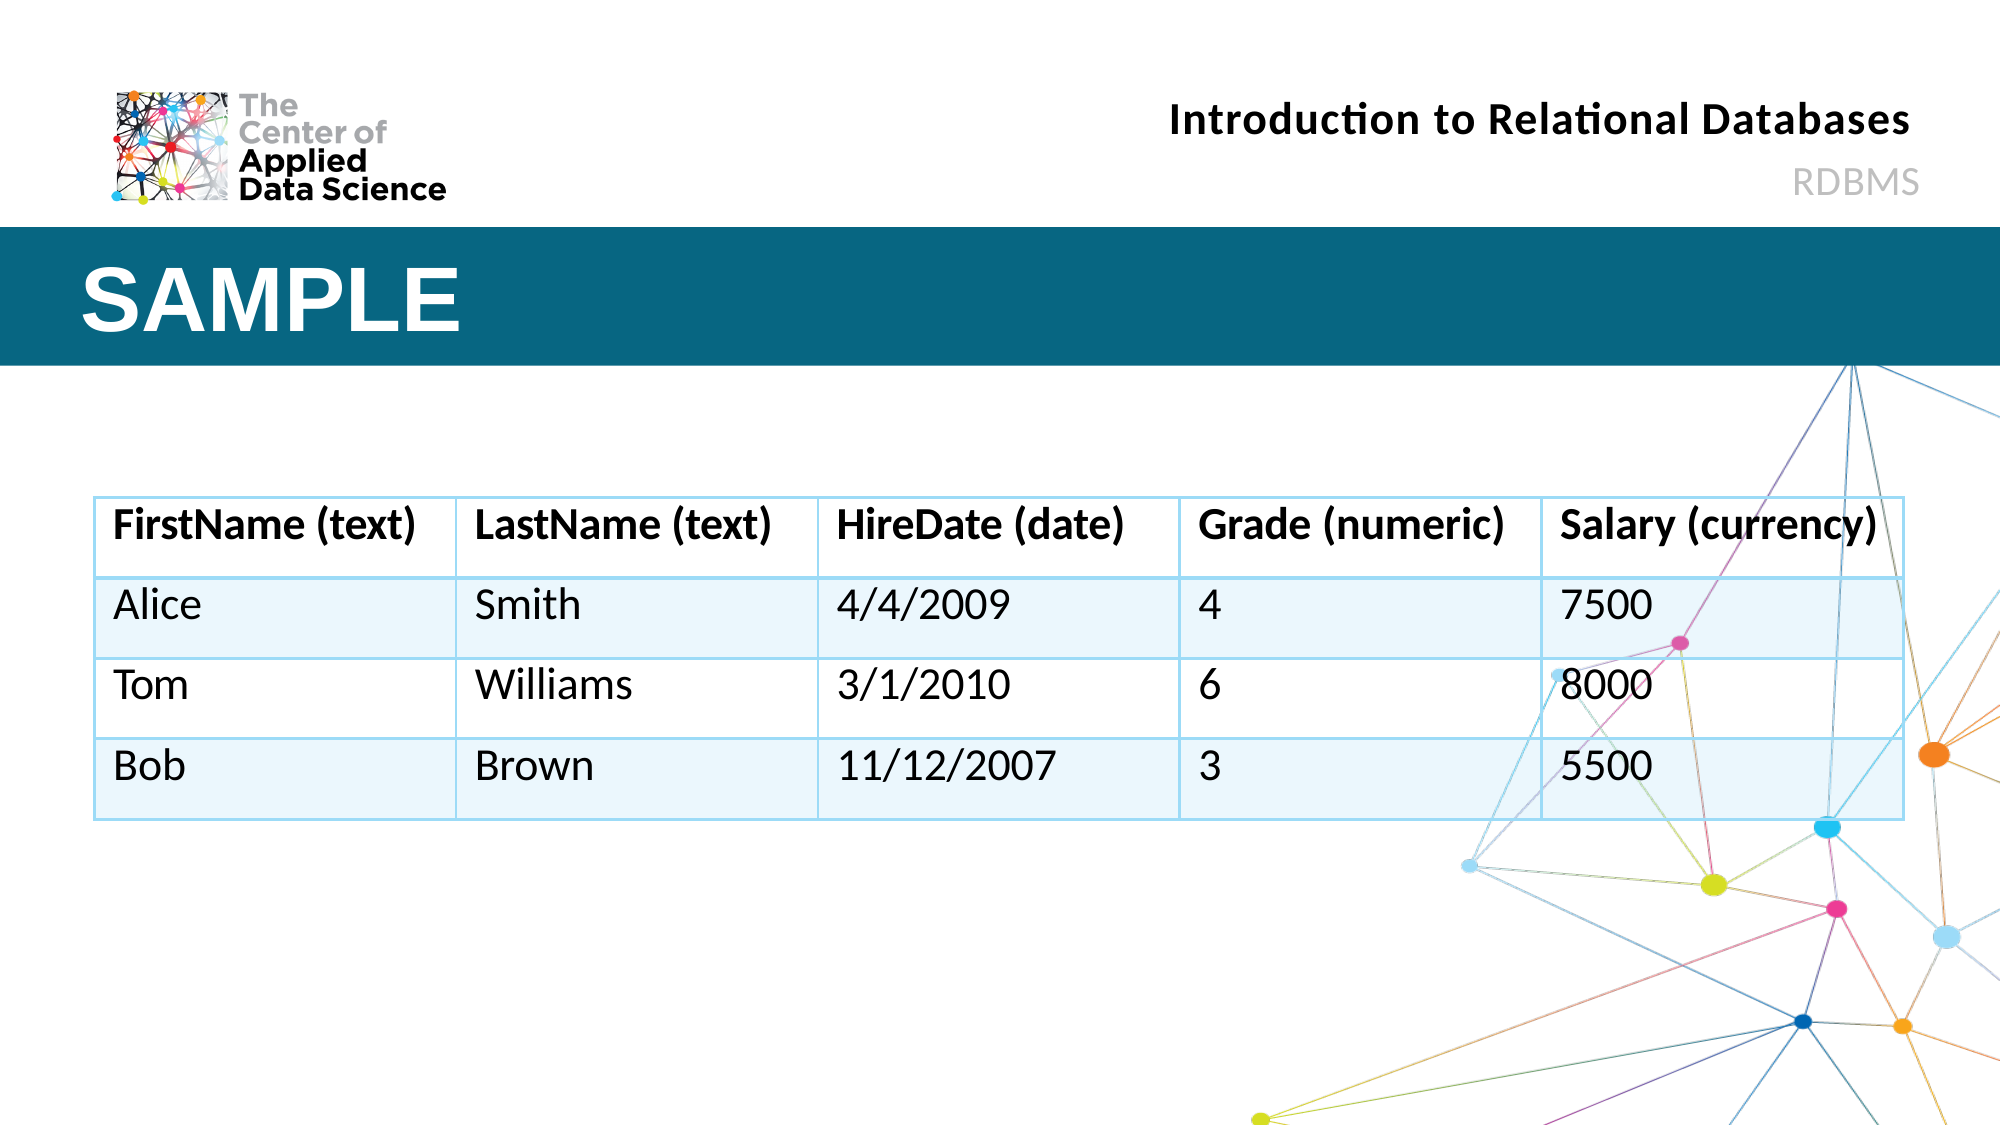

# Introduction to Relational Databases
RDBMS

SAMPLE TABLE
| FirstName (text) | LastName (text) | HireDate (date) | Grade (numeric) | Salary (currency) |
| --- | --- | --- | --- | --- |
| Alice | Smith | 4/4/2009 | 4 | 7500 |
| Tom | Williams | 3/1/2010 | 6 | 8000 |
| Bob | Brown | 11/12/2007 | 3 | 5500 |